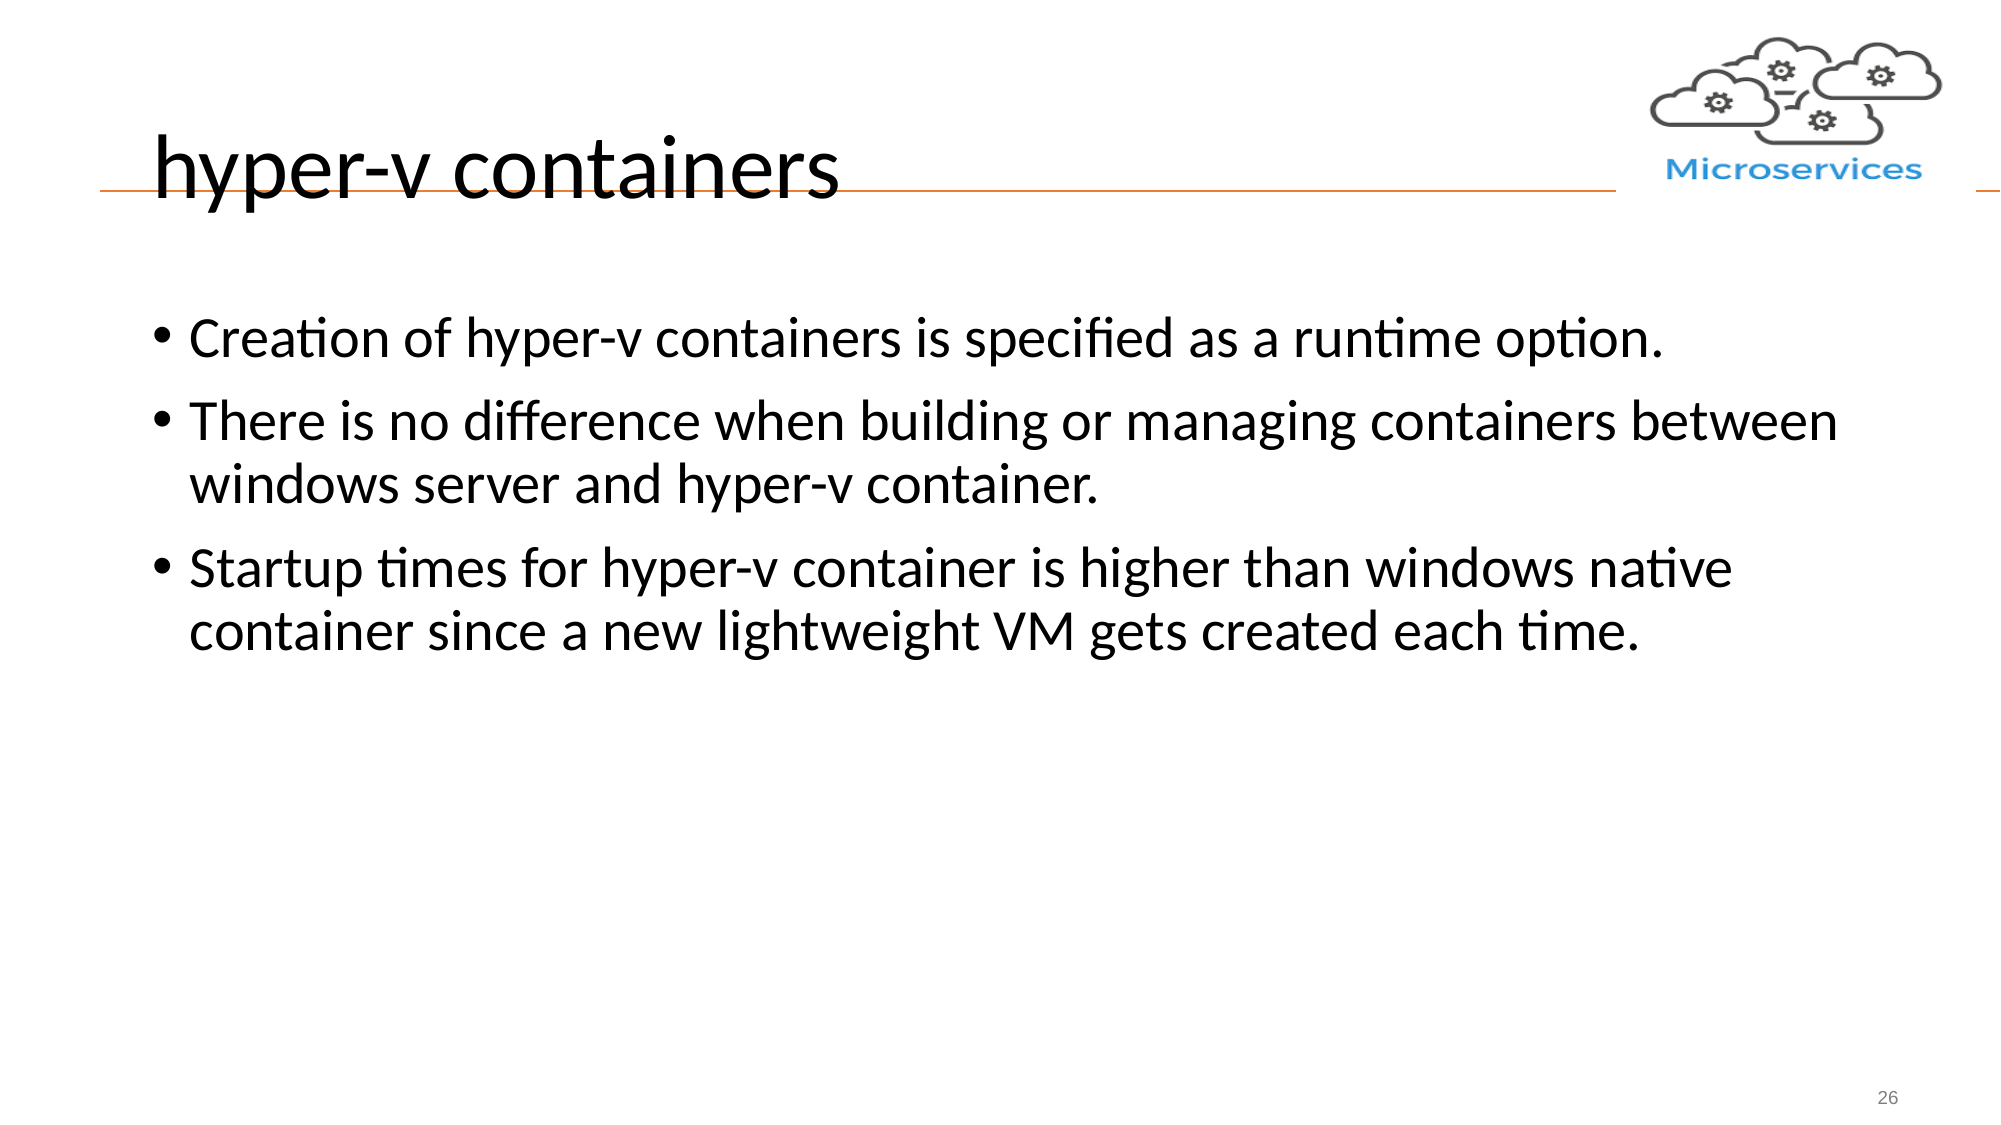

# hyper-v containers
Creation of hyper-v containers is specified as a runtime option.
There is no difference when building or managing containers between windows server and hyper-v container.
Startup times for hyper-v container is higher than windows native container since a new lightweight VM gets created each time.